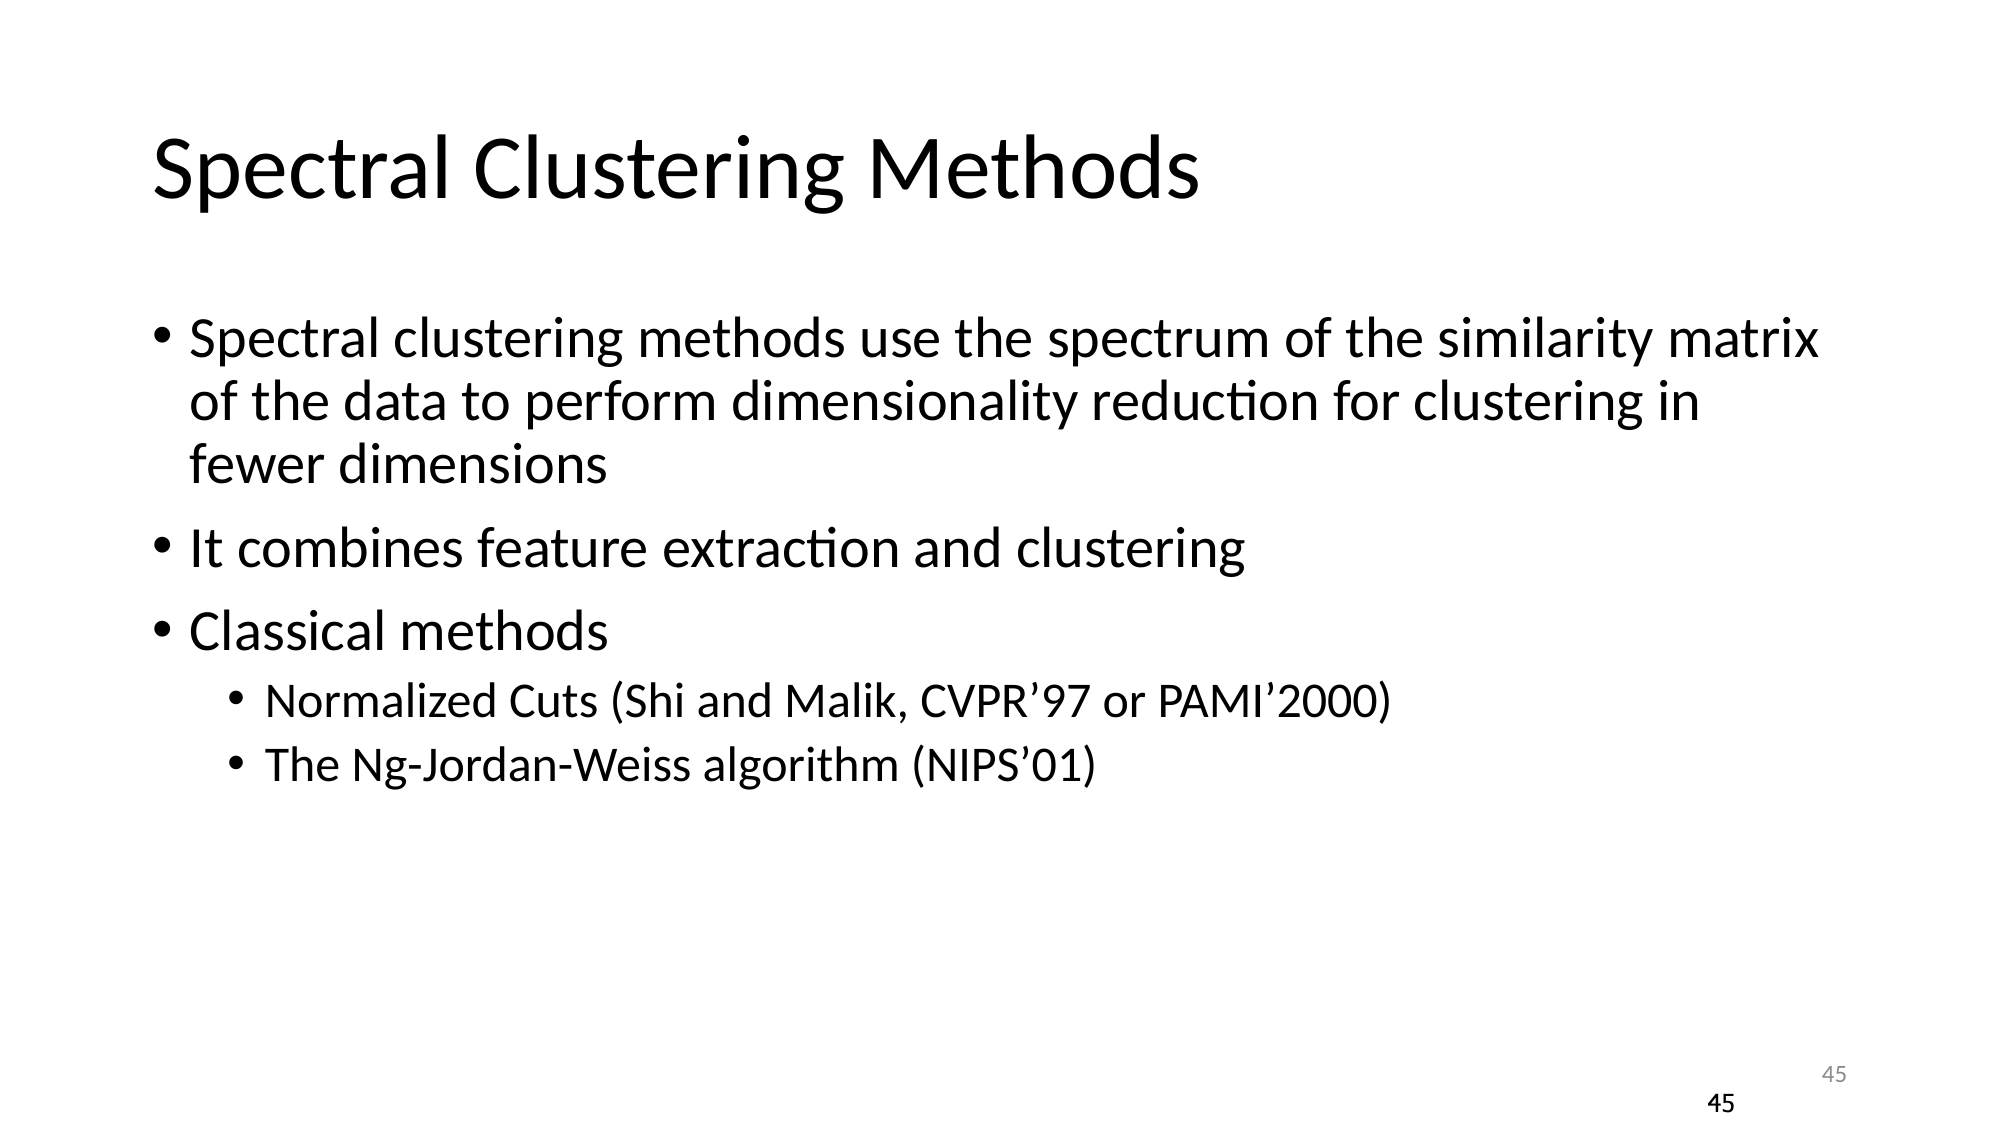

# Spectral Clustering Methods
Spectral clustering methods use the spectrum of the similarity matrix of the data to perform dimensionality reduction for clustering in fewer dimensions
It combines feature extraction and clustering
Classical methods
Normalized Cuts (Shi and Malik, CVPR’97 or PAMI’2000)
The Ng-Jordan-Weiss algorithm (NIPS’01)
45
45